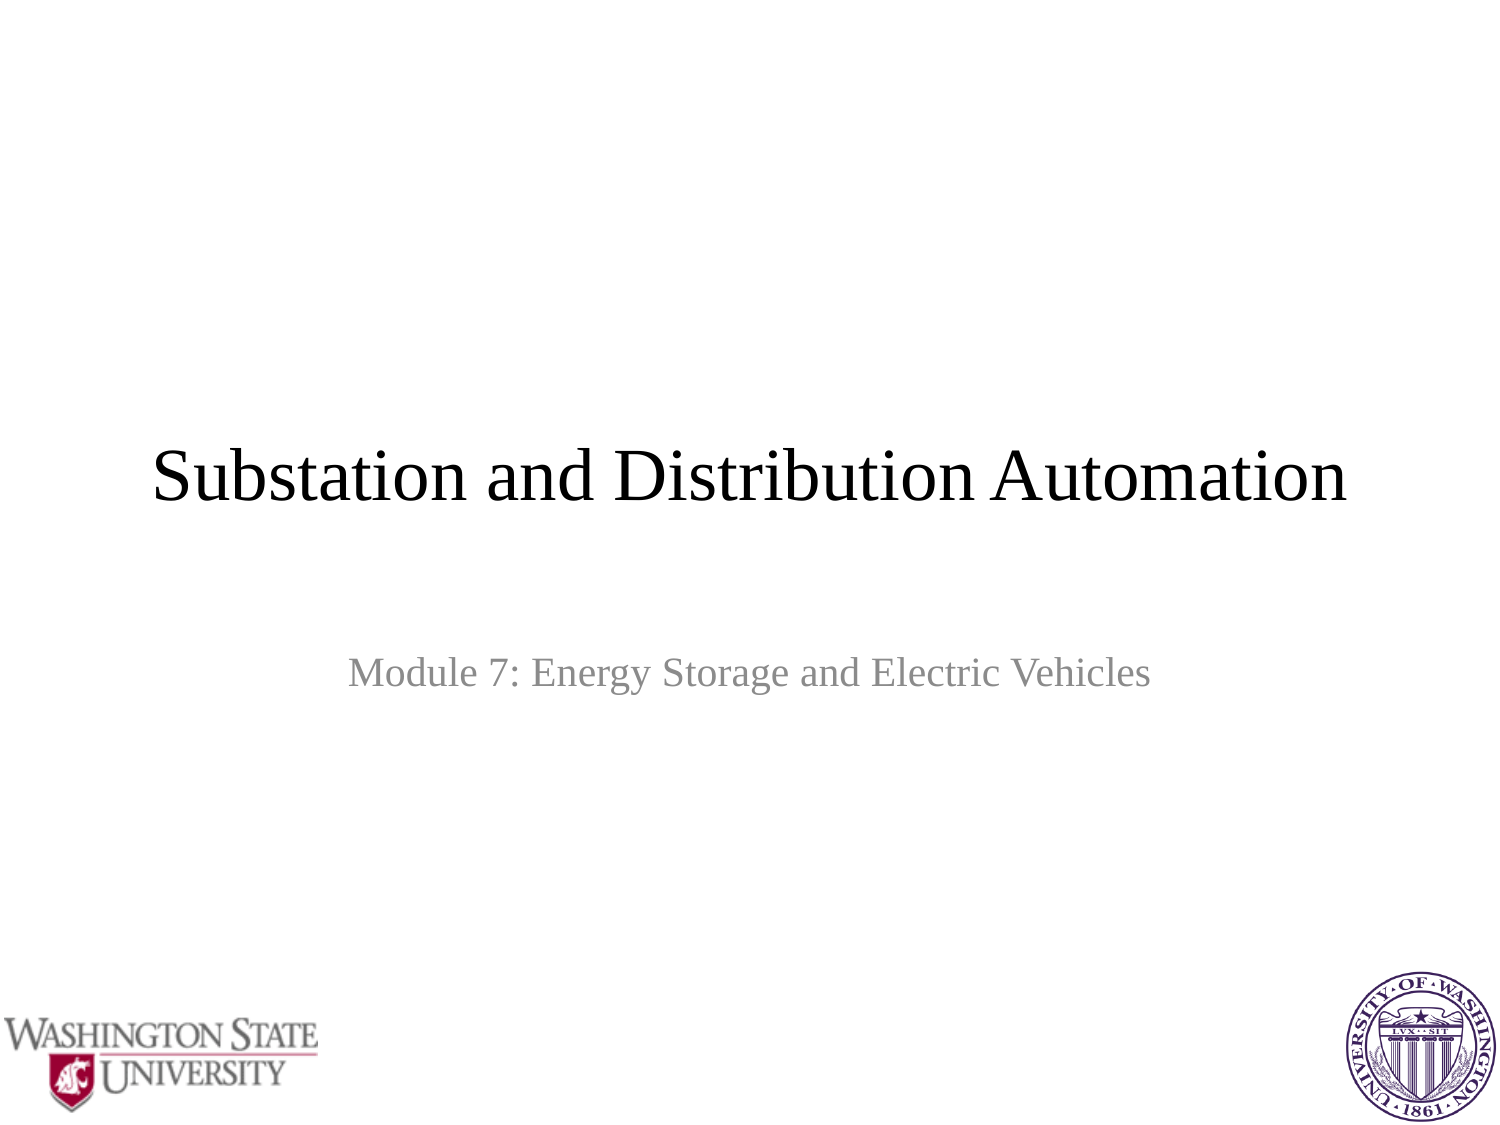

# Substation and Distribution Automation
Module 7: Energy Storage and Electric Vehicles